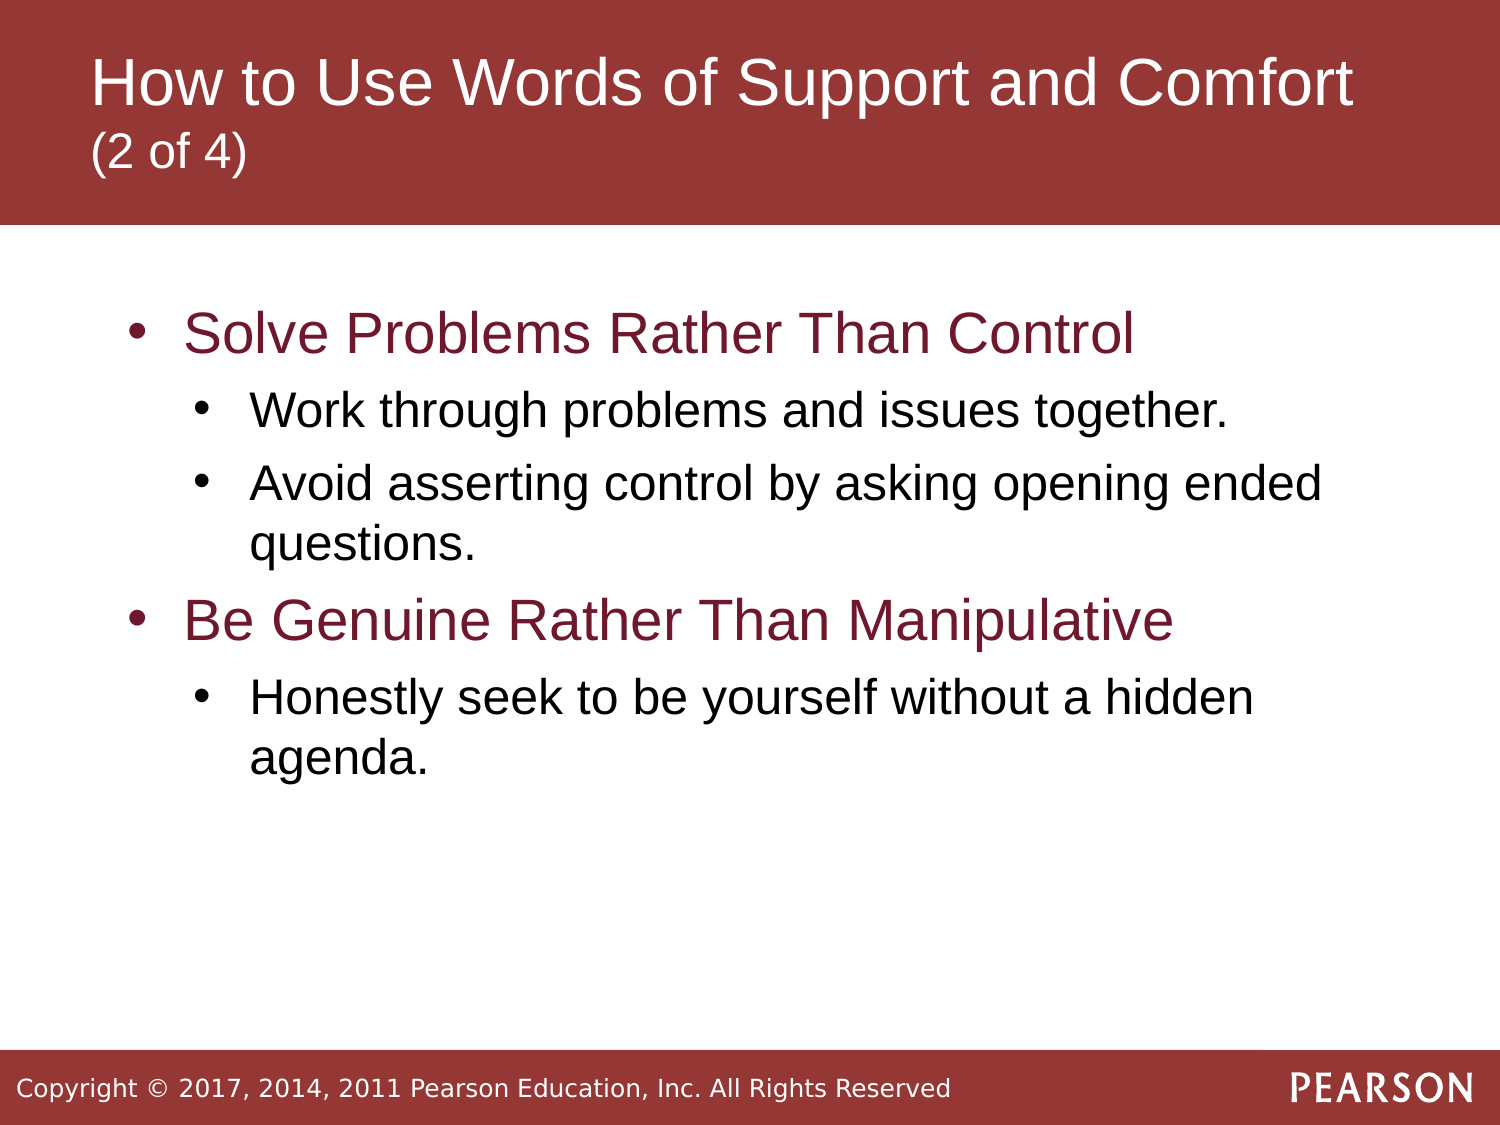

# How to Use Words of Support and Comfort (2 of 4)
Solve Problems Rather Than Control
Work through problems and issues together.
Avoid asserting control by asking opening ended questions.
Be Genuine Rather Than Manipulative
Honestly seek to be yourself without a hidden agenda.